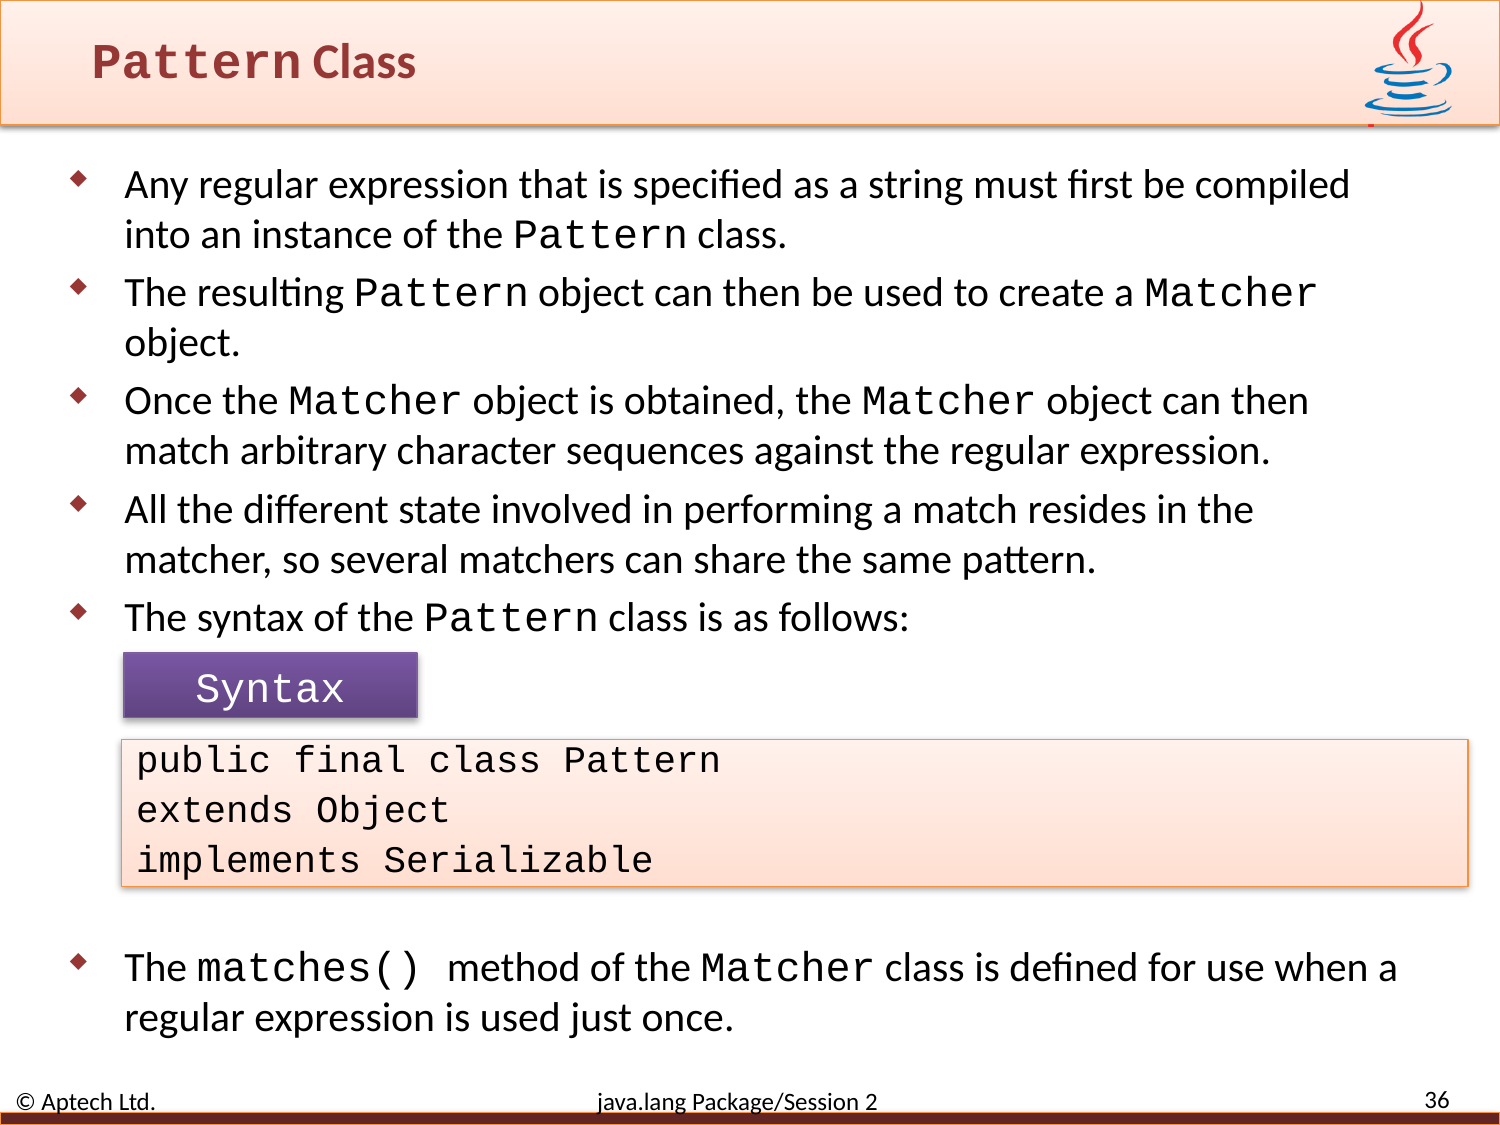

# Pattern Class
Any regular expression that is specified as a string must first be compiled into an instance of the Pattern class.
The resulting Pattern object can then be used to create a Matcher object.
Once the Matcher object is obtained, the Matcher object can then match arbitrary character sequences against the regular expression.
All the different state involved in performing a match resides in the matcher, so several matchers can share the same pattern.
The syntax of the Pattern class is as follows:

The matches() method of the Matcher class is defined for use when a regular expression is used just once.
Syntax
public final class Pattern
extends Object
implements Serializable
36
© Aptech Ltd.                                                                             java.lang Package/Session 2